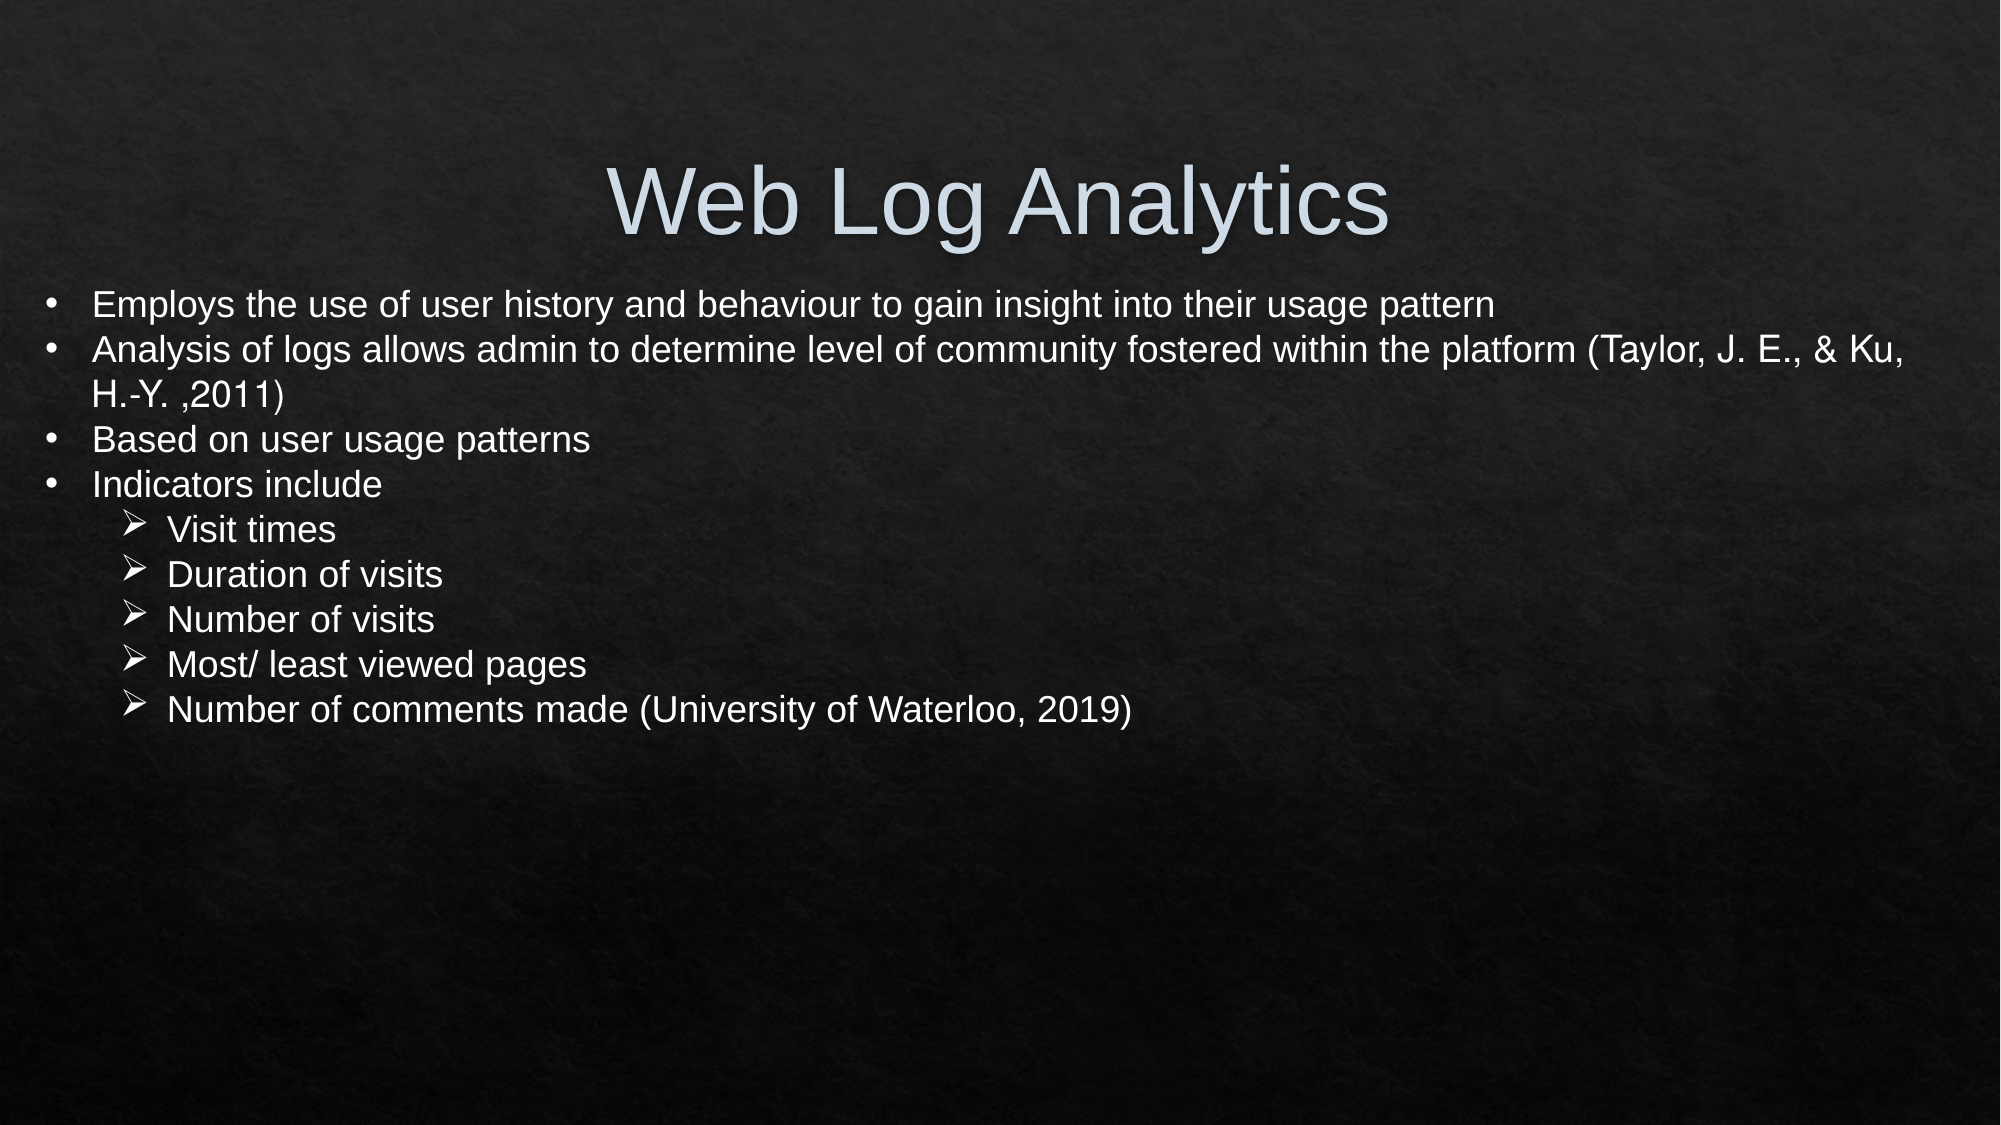

# Web Log Analytics
Employs the use of user history and behaviour to gain insight into their usage pattern
Analysis of logs allows admin to determine level of community fostered within the platform (Taylor, J. E., & Ku, H.-Y. ,2011)
Based on user usage patterns
Indicators include
Visit times
Duration of visits
Number of visits
Most/ least viewed pages
Number of comments made (University of Waterloo, 2019)